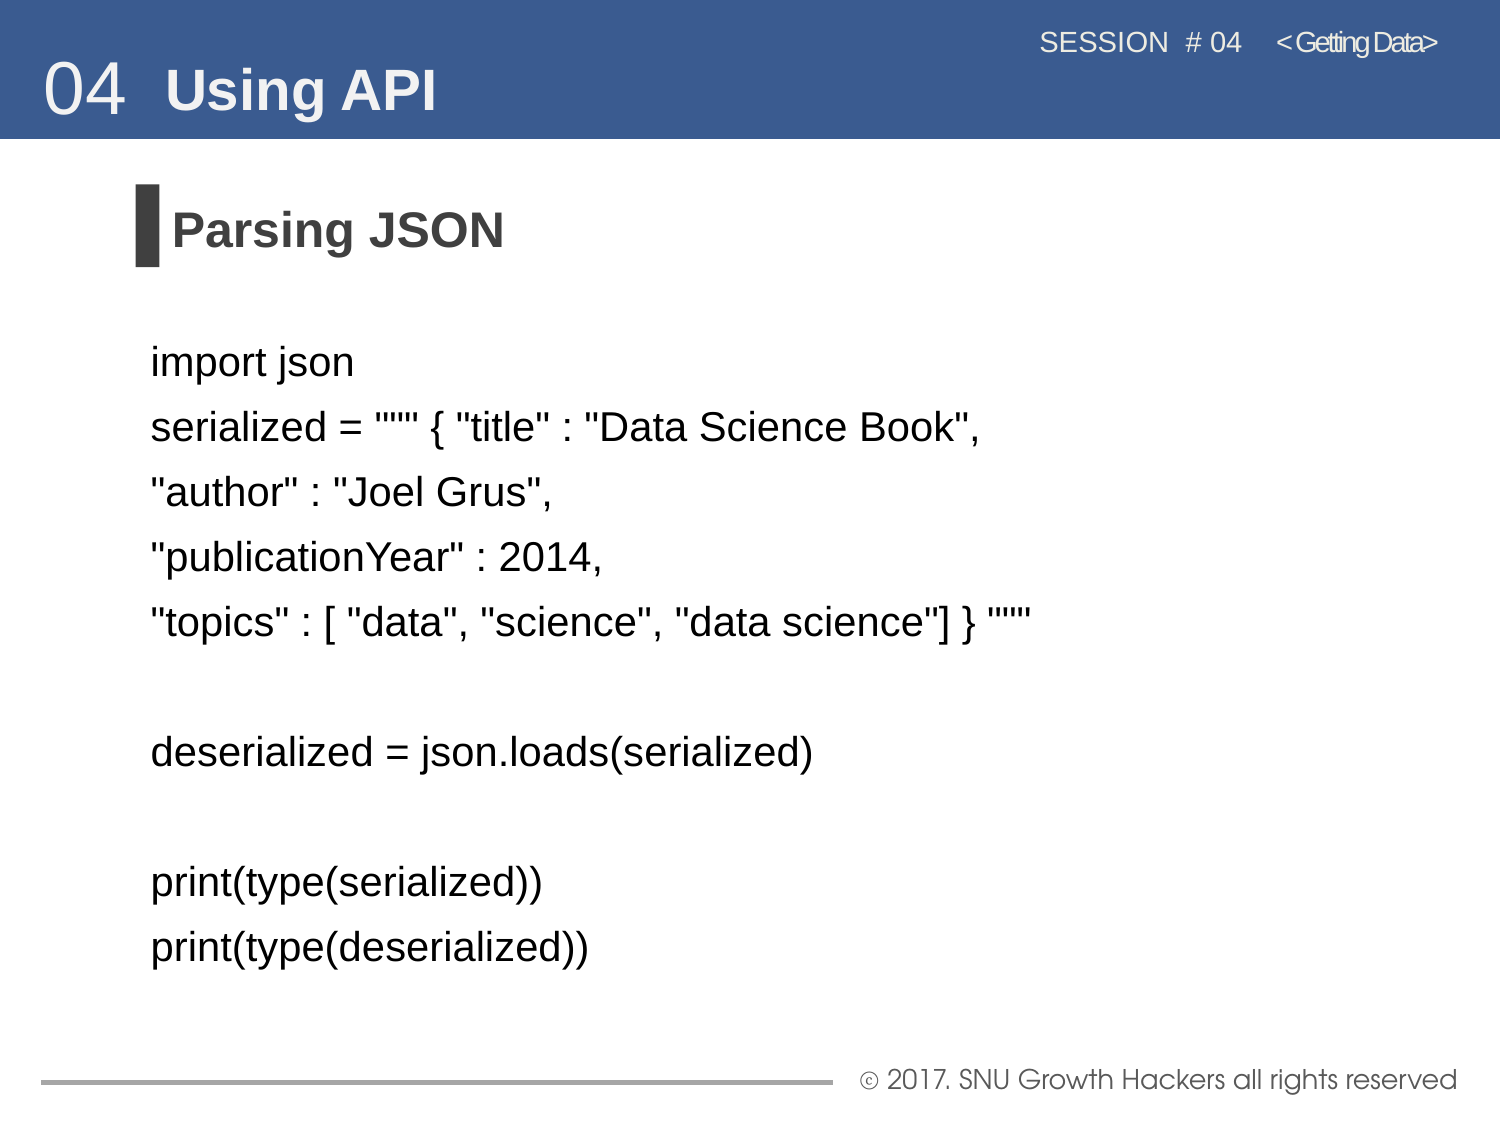

SESSION  # 04    < Getting Data>
04
Using API

Parsing JSON
import json
serialized = """ { "title" : "Data Science Book",
"author" : "Joel Grus",
"publicationYear" : 2014,
"topics" : [ "data", "science", "data science"] } """

deserialized = json.loads(serialized)

print(type(serialized))
print(type(deserialized))
ⓒ 2017. SNU Growth Hackers all rights reserved